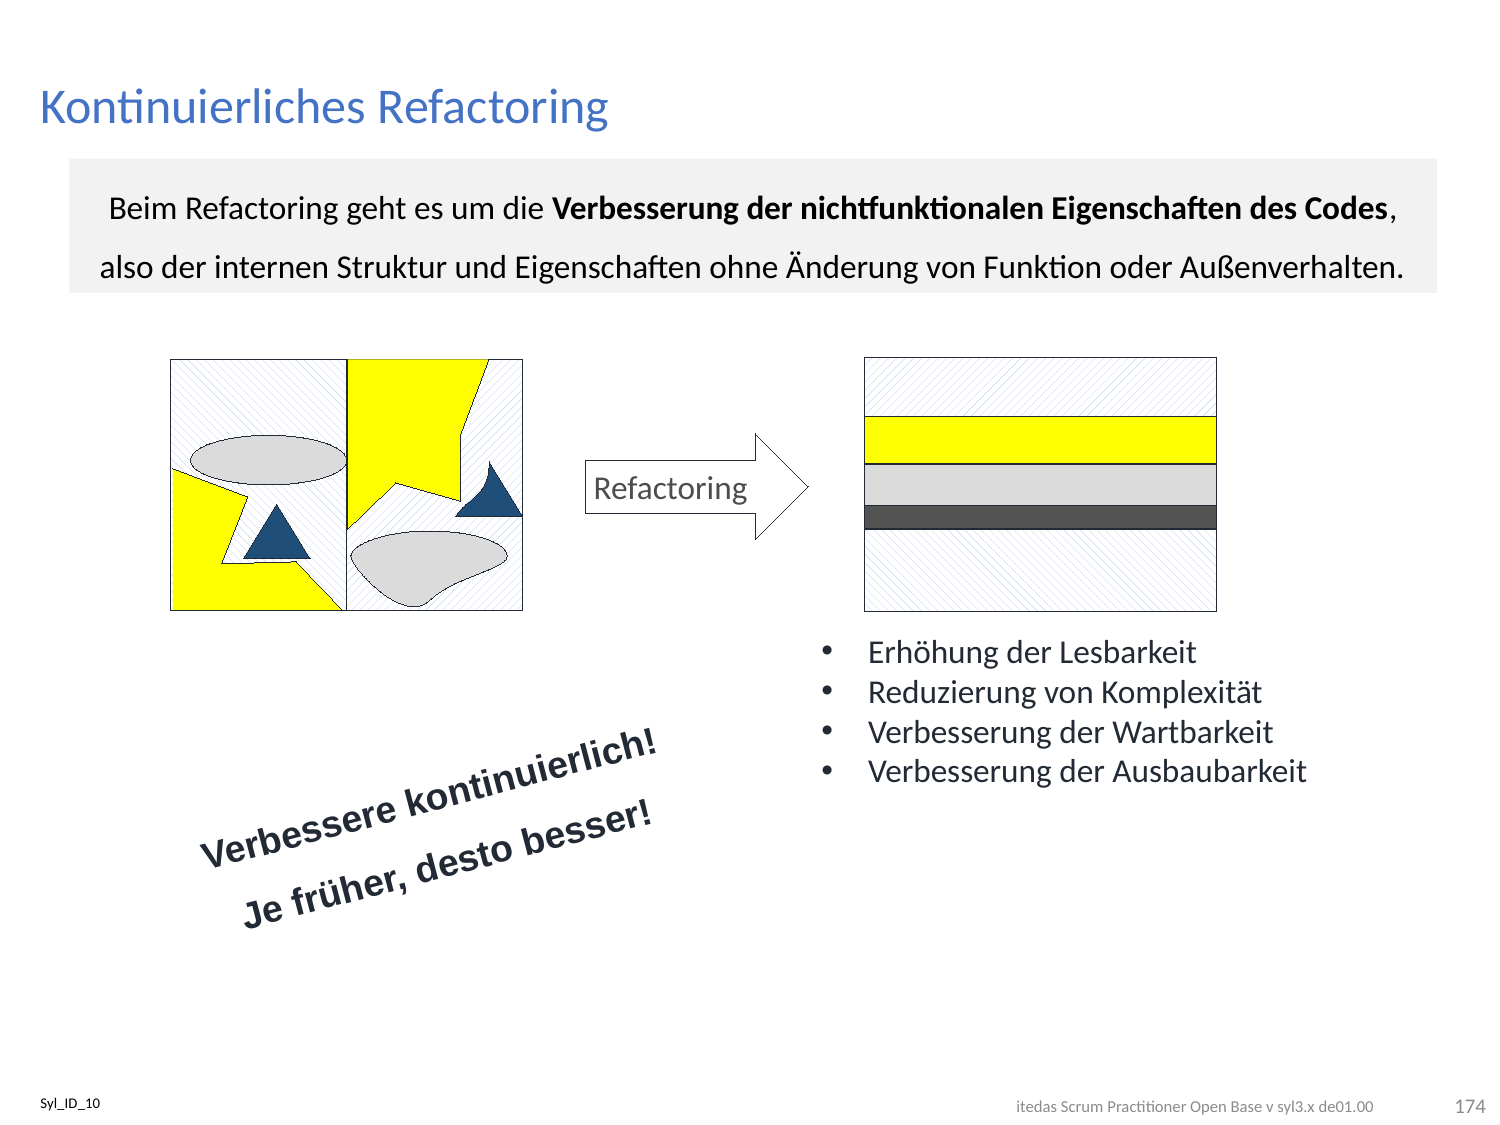

# Kontinuierliches Refactoring
Beim Refactoring geht es um die Verbesserung der nichtfunktionalen Eigenschaften des Codes, also der internen Struktur und Eigenschaften ohne Änderung von Funktion oder Außenverhalten.

Refactoring

Erhöhung der Lesbarkeit
Reduzierung von Komplexität
Verbesserung der Wartbarkeit
Verbesserung der Ausbaubarkeit
Verbessere kontinuierlich!
Je früher, desto besser!
174
Syl_ID_10
itedas Scrum Practitioner Open Base v syl3.x de01.00